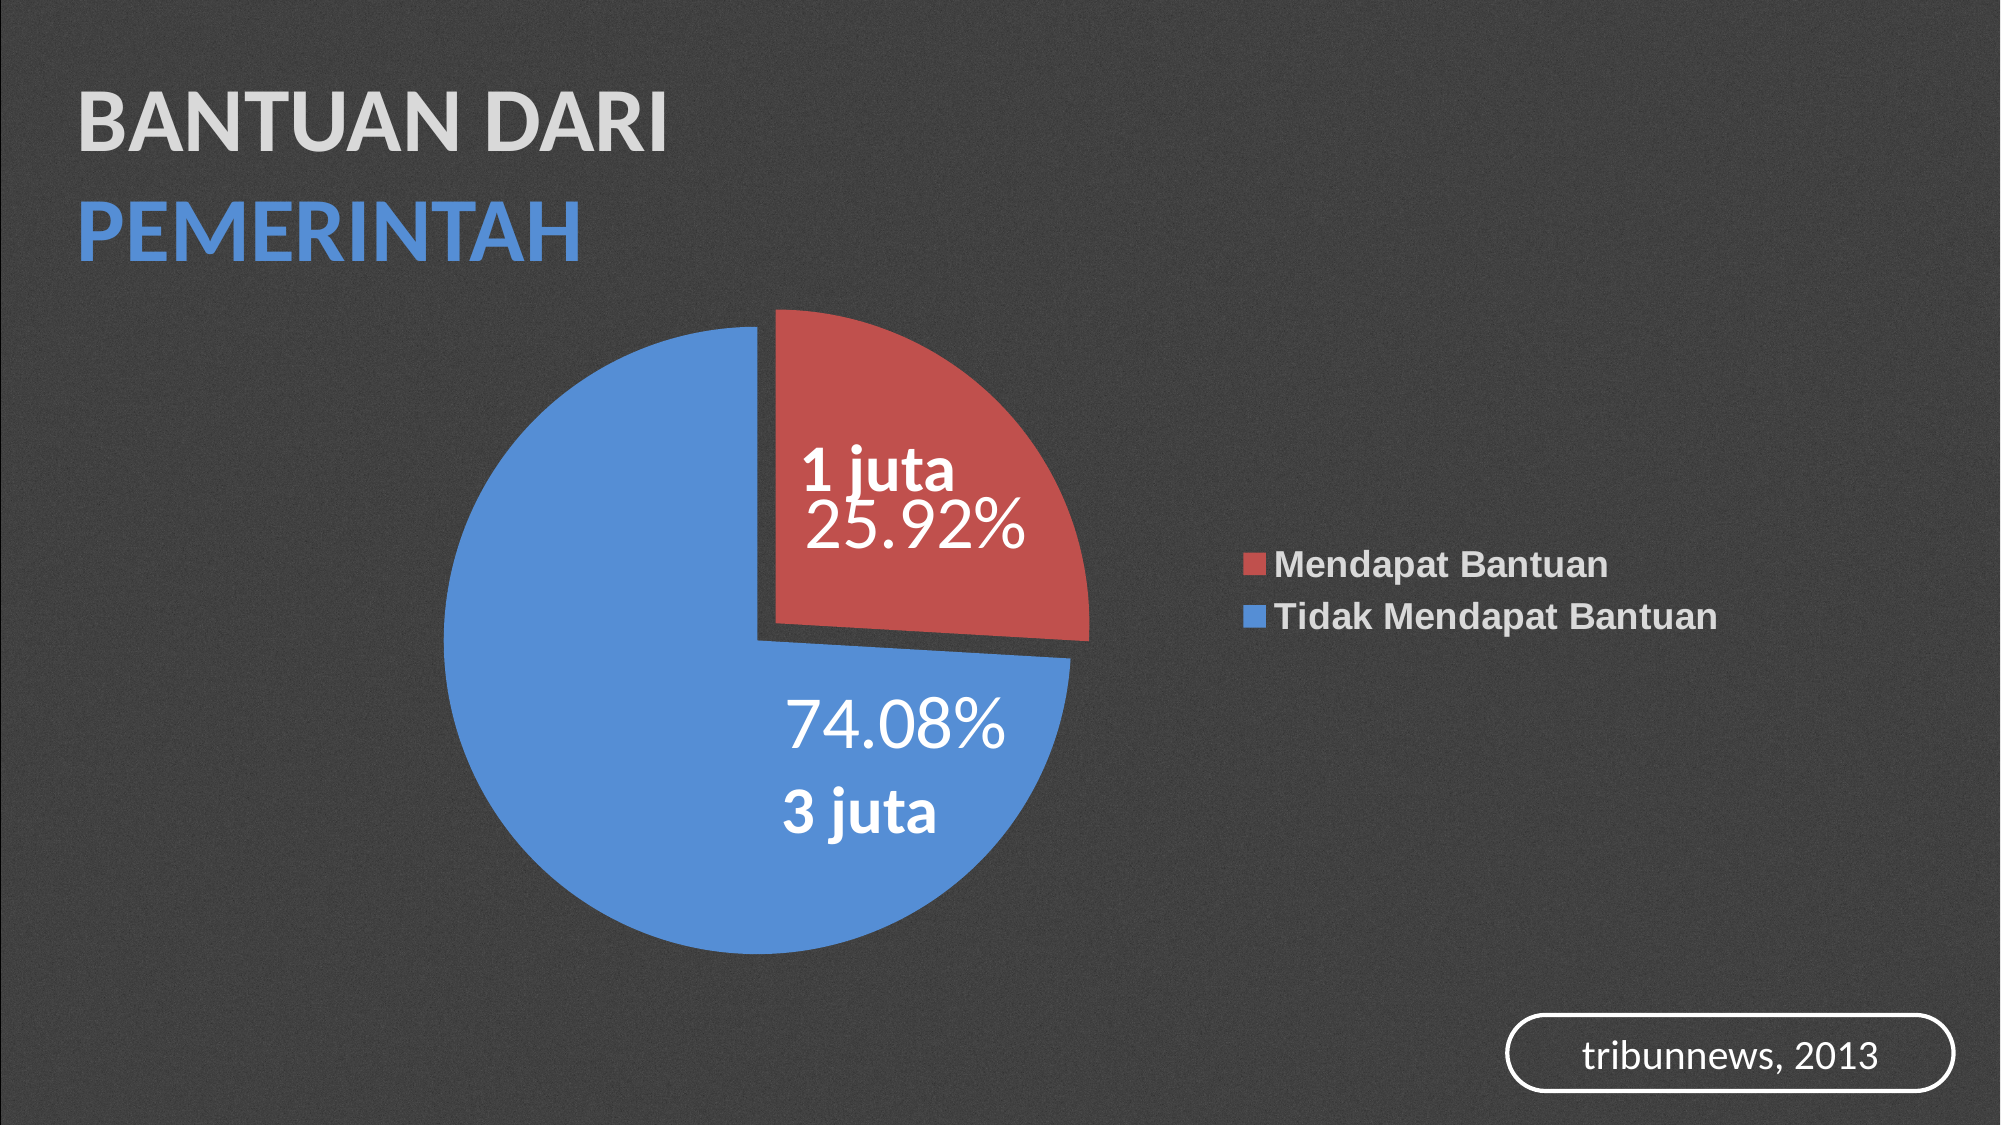

BANTUAN DARI
PEMERINTAH

### Chart

| Category | Column2 |
|---|---|
| Mendapat Bantuan | 25.919999999999987 |
| Tidak Mendapat Bantuan | 74.08 |
1 juta
3 juta
tribunnews, 2013